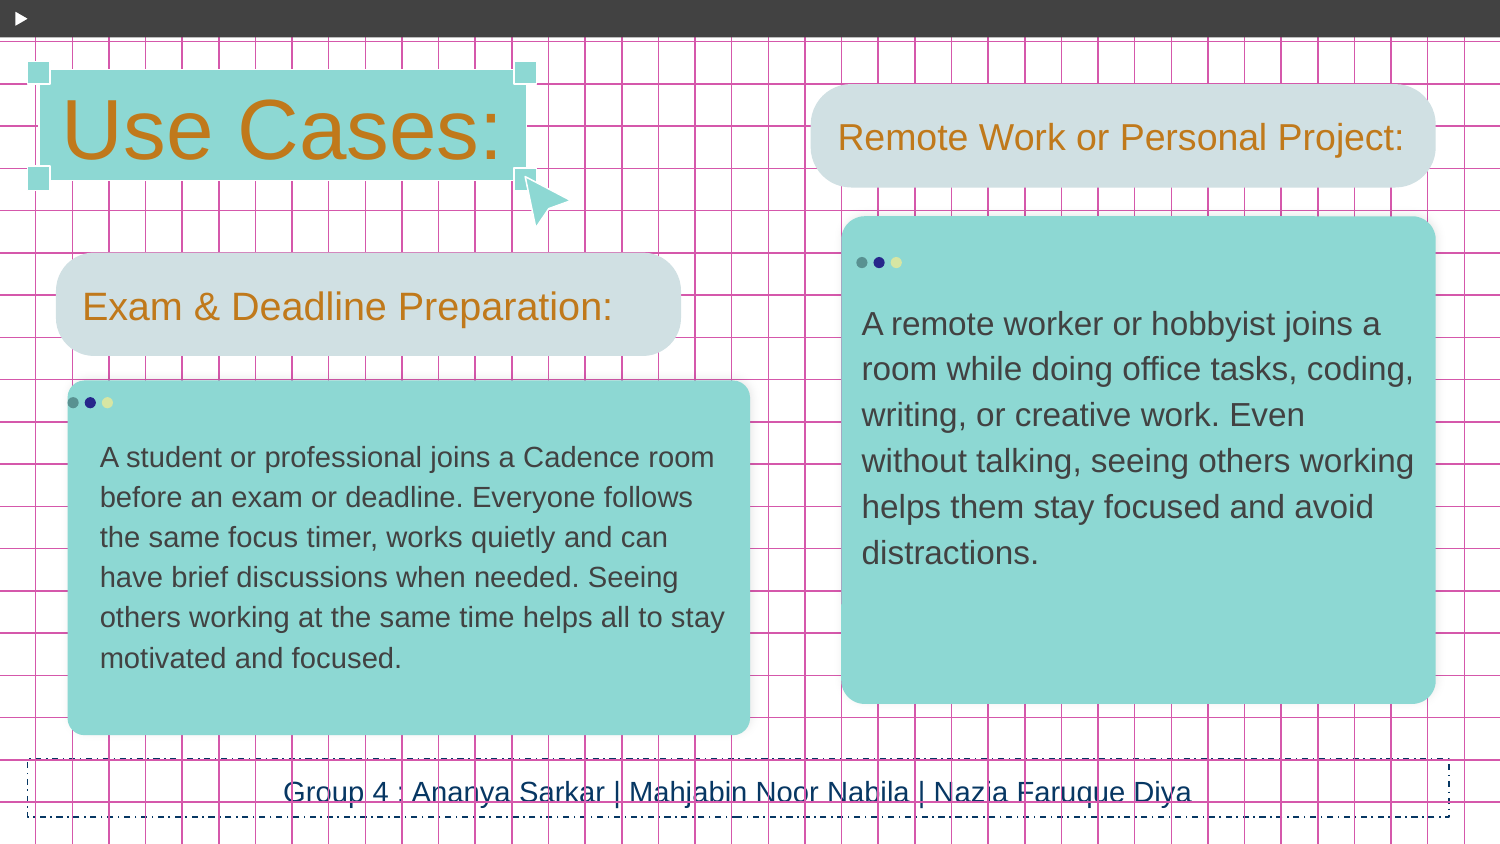

Use Cases:

Remote Work or Personal Project:

Exam & Deadline Preparation:

A remote worker or hobbyist joins a room while doing office tasks, coding, writing, or creative work. Even without talking, seeing others working helps them stay focused and avoid distractions.

A student or professional joins a Cadence room before an exam or deadline. Everyone follows the same focus timer, works quietly and can have brief discussions when needed. Seeing others working at the same time helps all to stay motivated and focused.